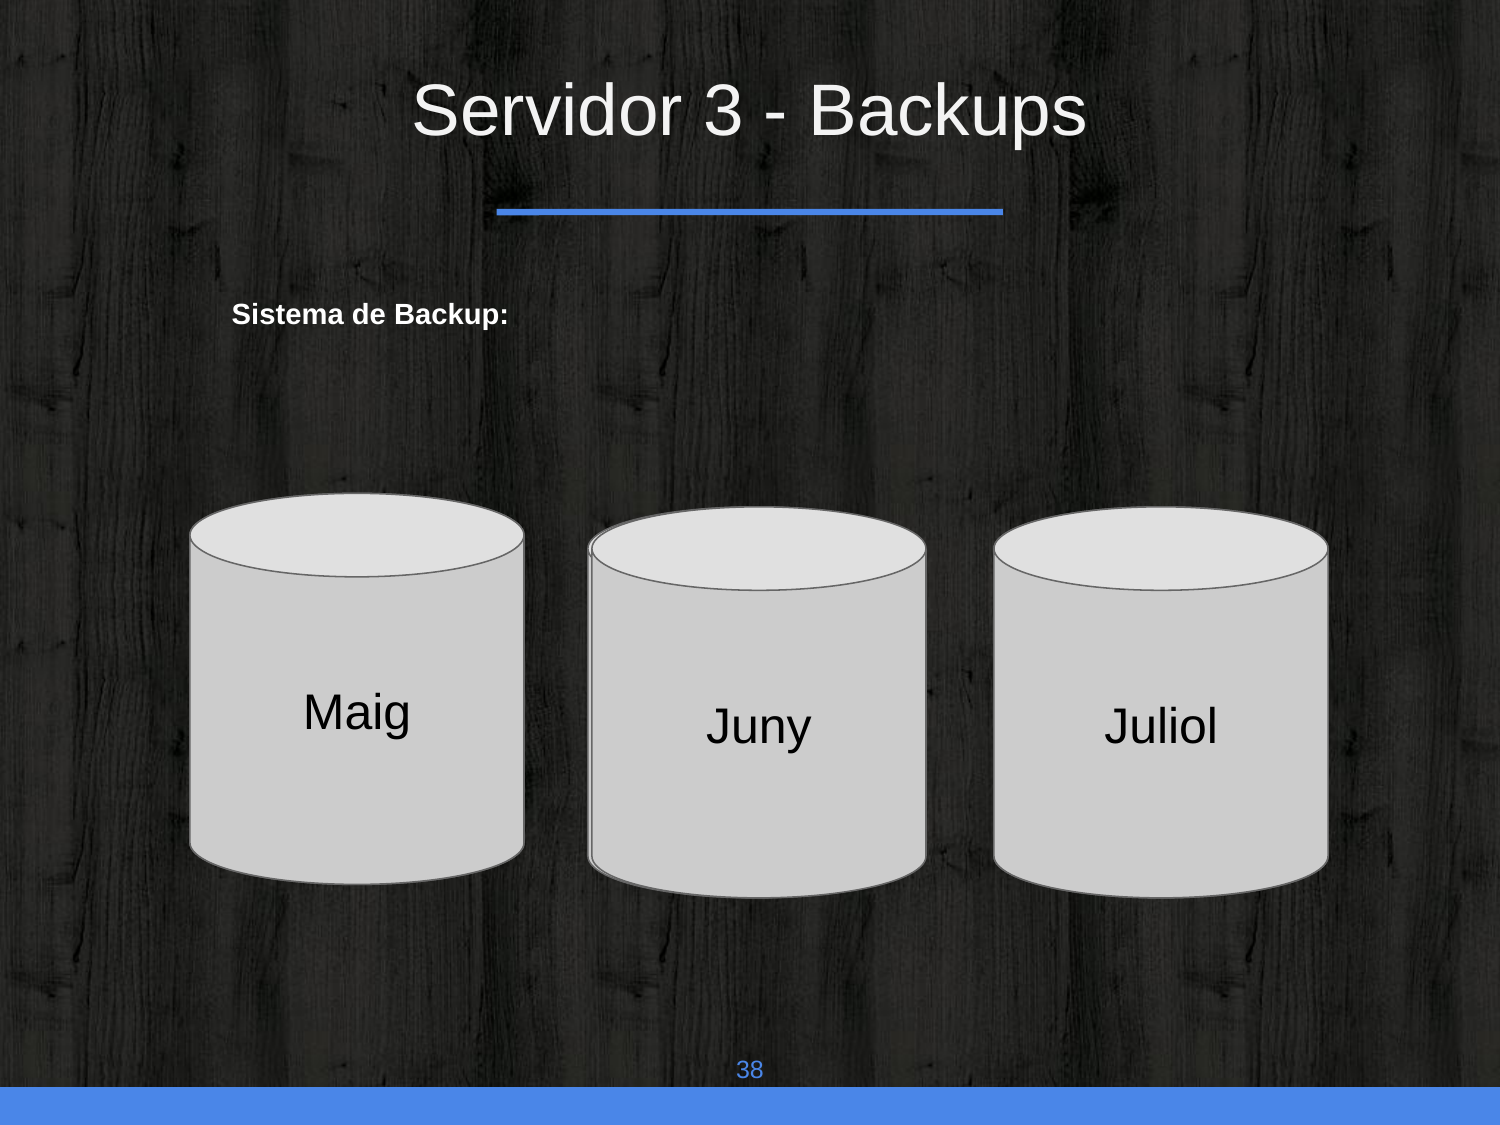

# Servidor 3 - Backups
Sistema de Backup:
Abril
Maig
Maig
Juny
Juny
Juliol
38